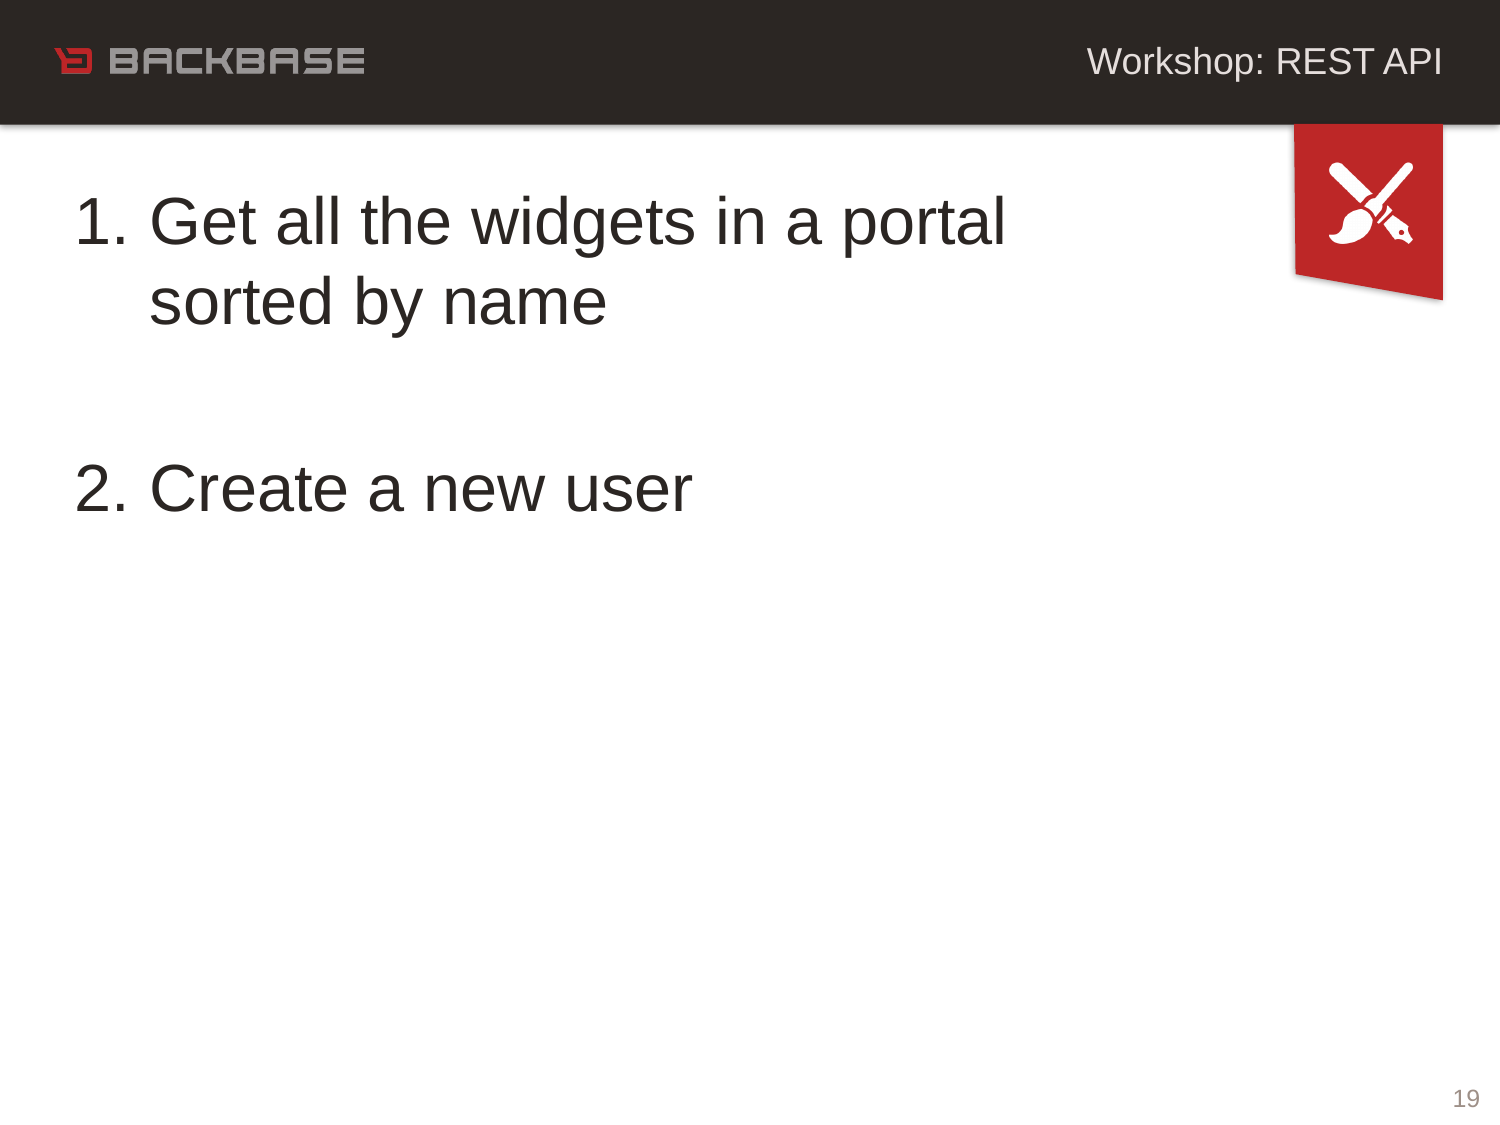

Workshop: REST API
Get all the widgets in a portal
sorted by name

Create a new user
19